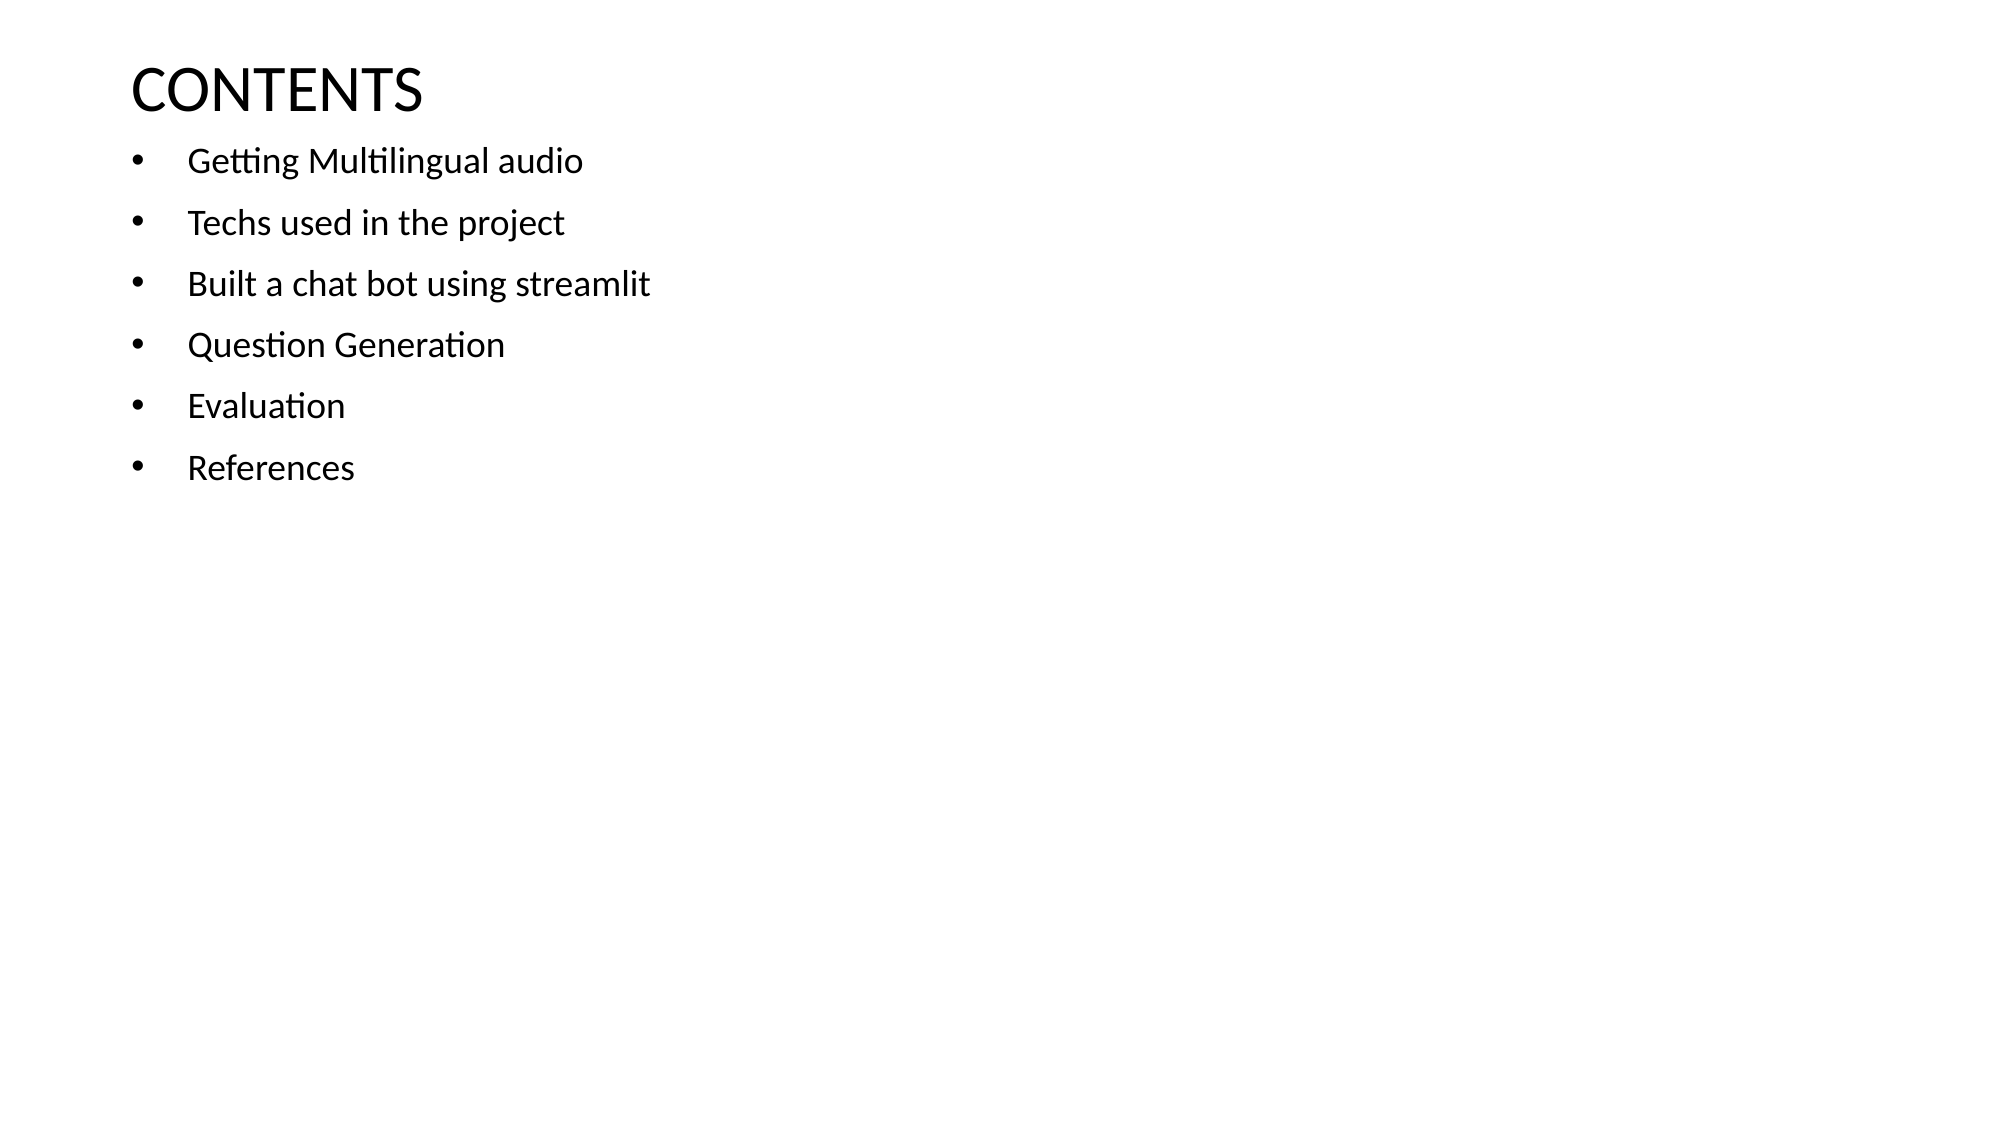

# CONTENTS
Getting Multilingual audio
Techs used in the project
Built a chat bot using streamlit
Question Generation
Evaluation
References